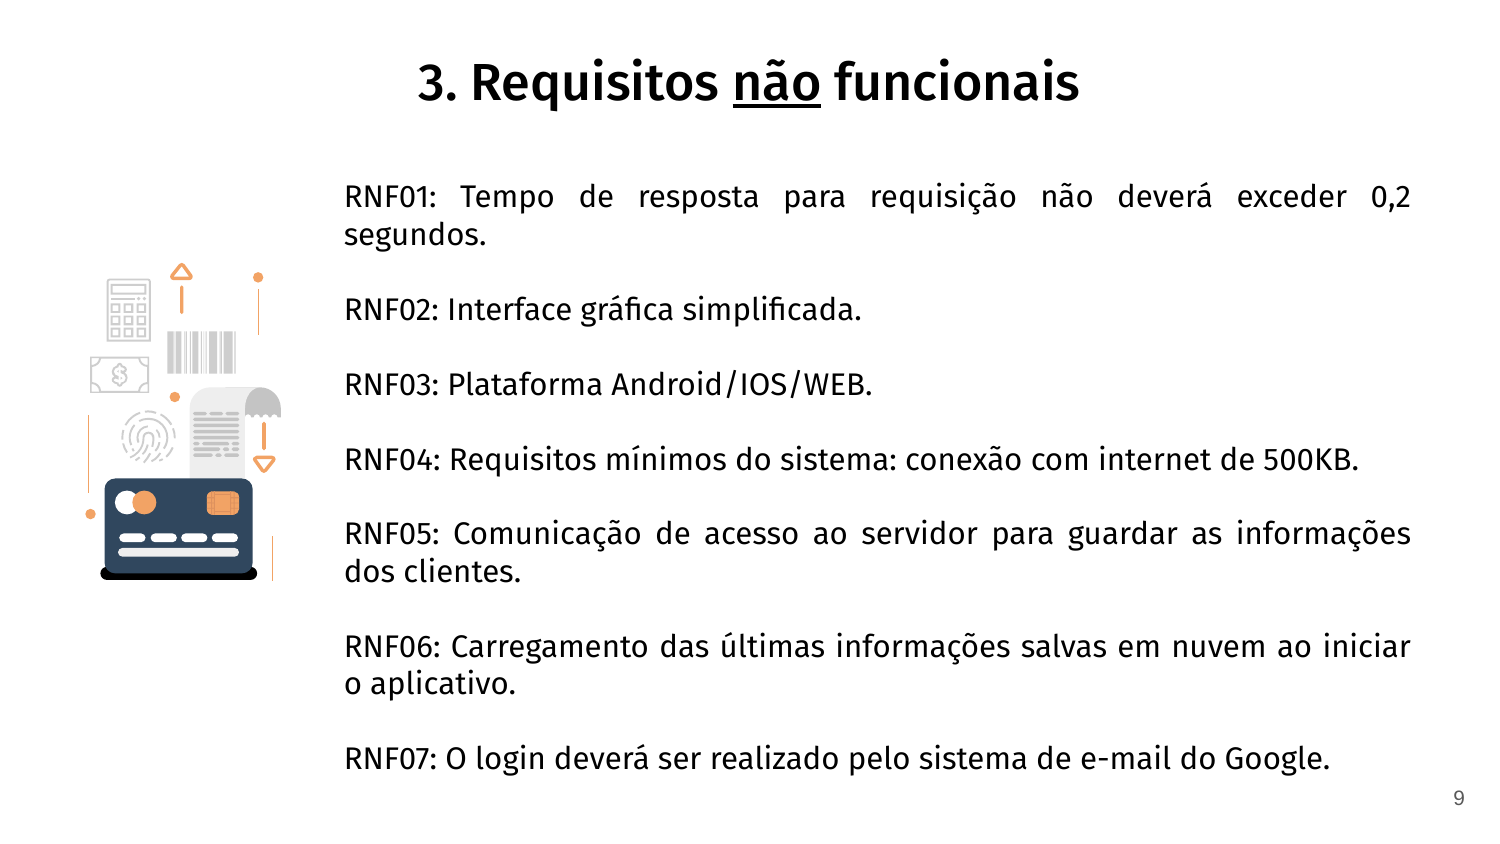

3. Requisitos não funcionais
RNF01: Tempo de resposta para requisição não deverá exceder 0,2 segundos.

RNF02: Interface gráfica simplificada.

RNF03: Plataforma Android/IOS/WEB.

RNF04: Requisitos mínimos do sistema: conexão com internet de 500KB.

RNF05: Comunicação de acesso ao servidor para guardar as informações dos clientes.

RNF06: Carregamento das últimas informações salvas em nuvem ao iniciar o aplicativo.

RNF07: O login deverá ser realizado pelo sistema de e-mail do Google.

9